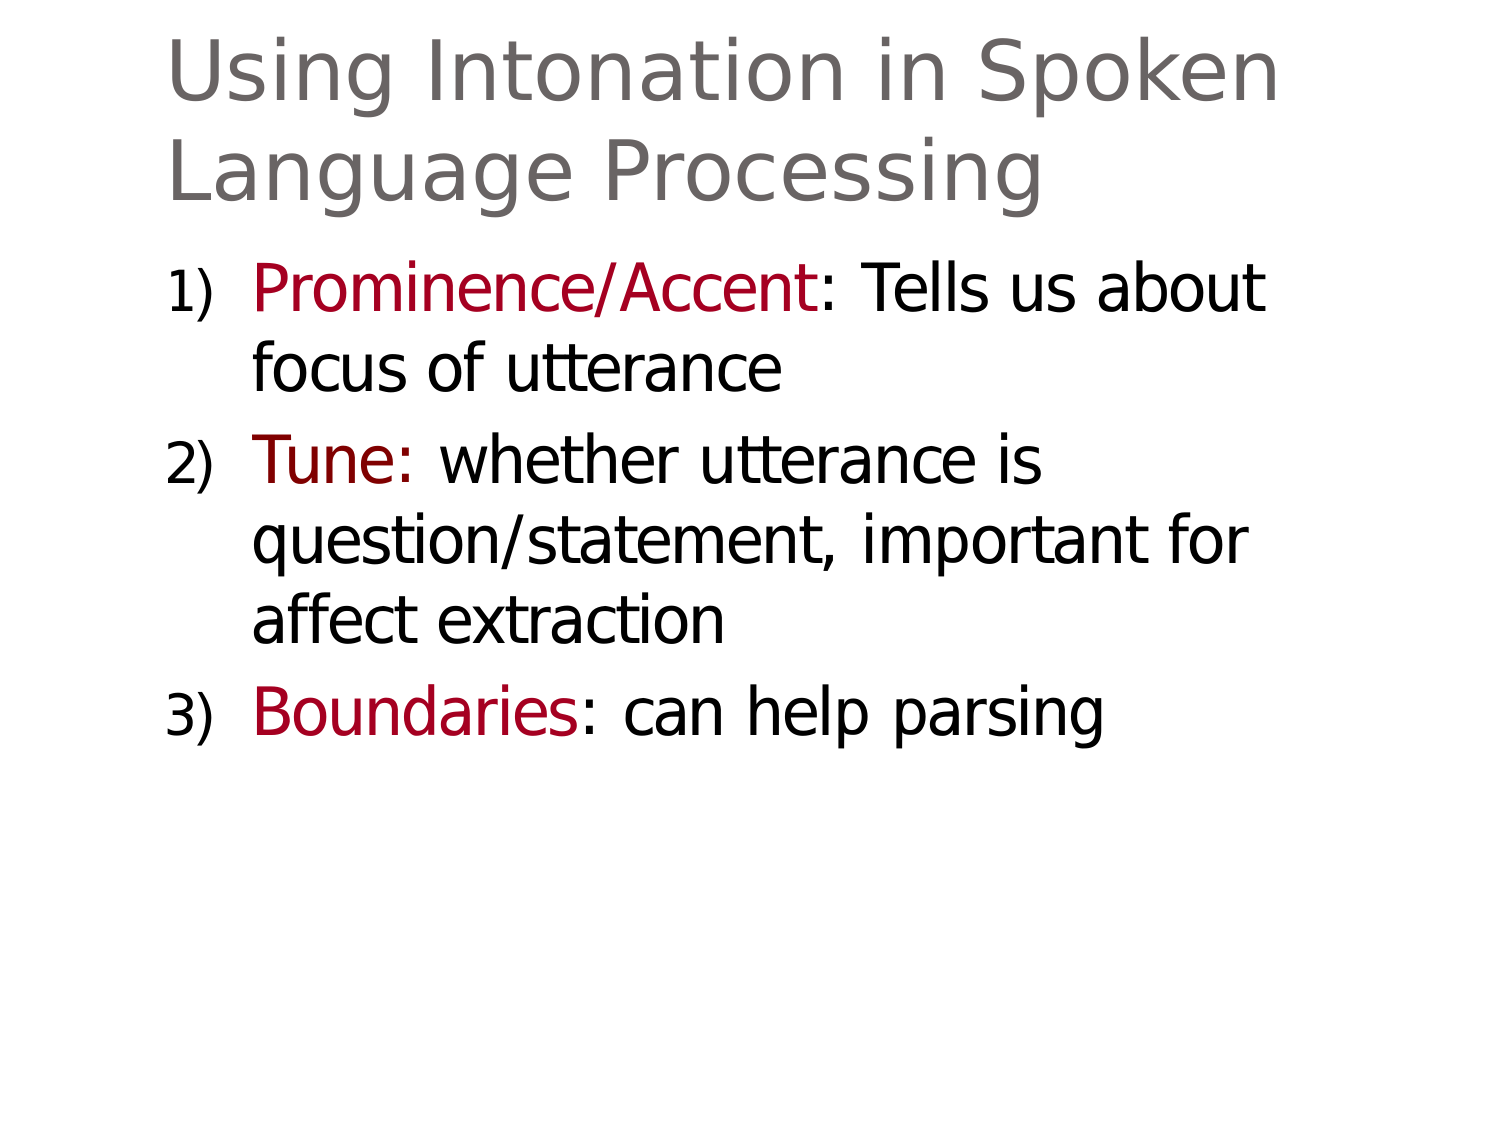

# Using Intonation in Spoken Language Processing
Prominence/Accent: Tells us about focus of utterance
Tune: whether utterance is question/statement, important for affect extraction
Boundaries: can help parsing